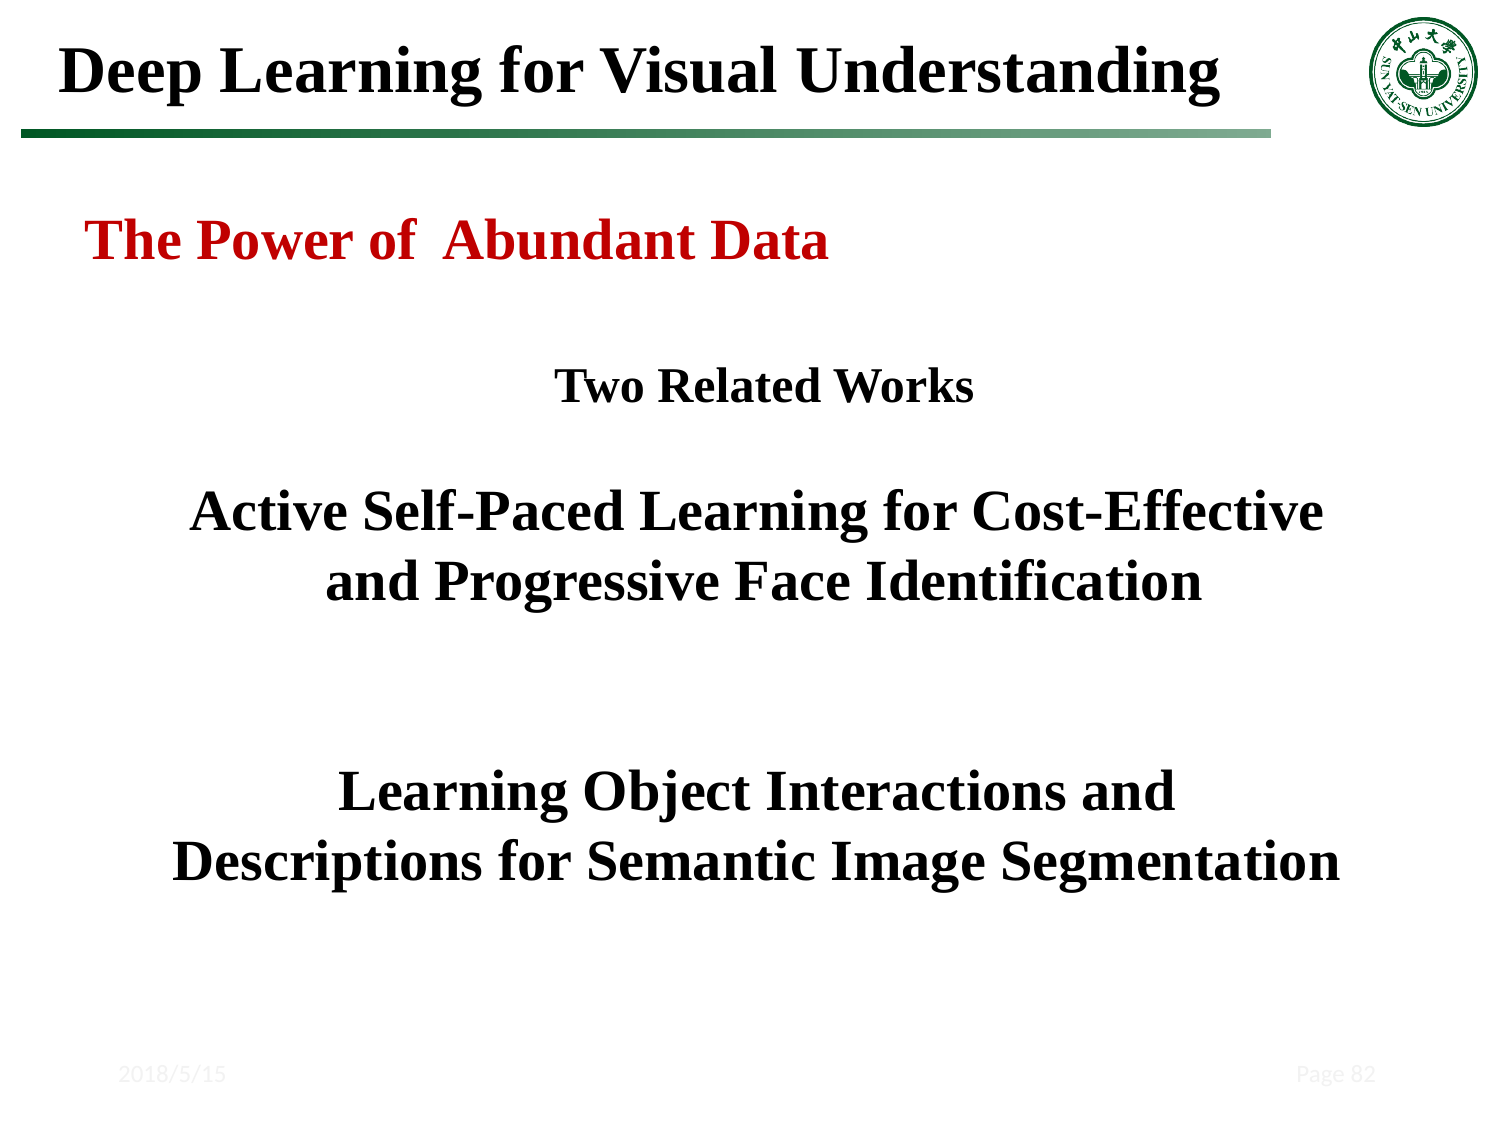

Deep Learning for Visual Understanding
The Power of  Abundant Data

Two Related Works

Active Self-Paced Learning for Cost-Effective
and Progressive Face Identification

Learning Object Interactions and
Descriptions for Semantic Image Segmentation

2018/5/15
Page 82